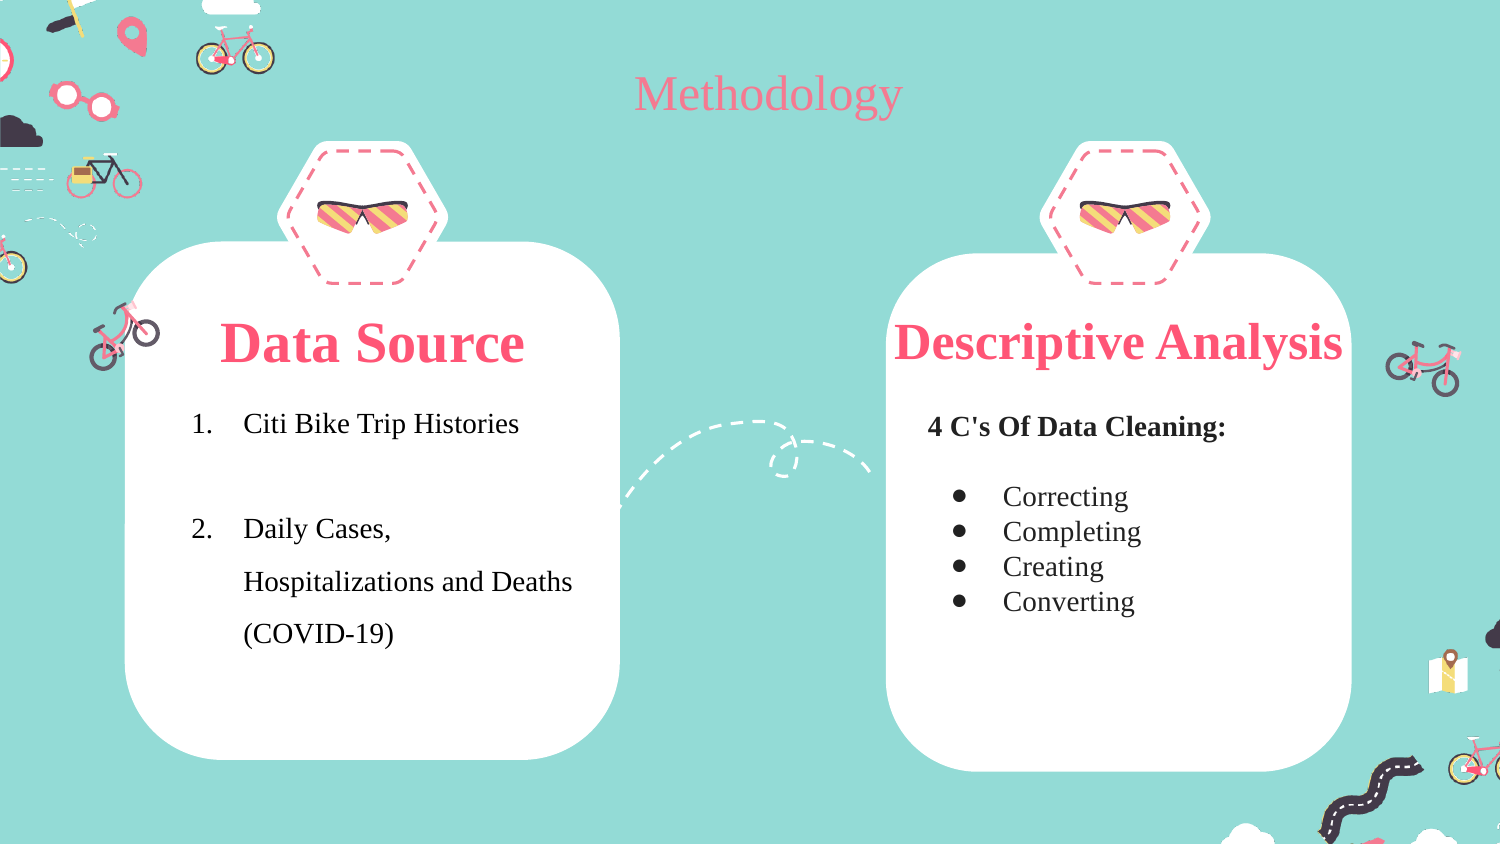

Methodology

Citi Bike Trip Histories

Daily Cases, Hospitalizations and Deaths (COVID-19)
4 C's Of Data Cleaning:

Correcting
Completing
Creating
Converting
# Data Source
Descriptive Analysis